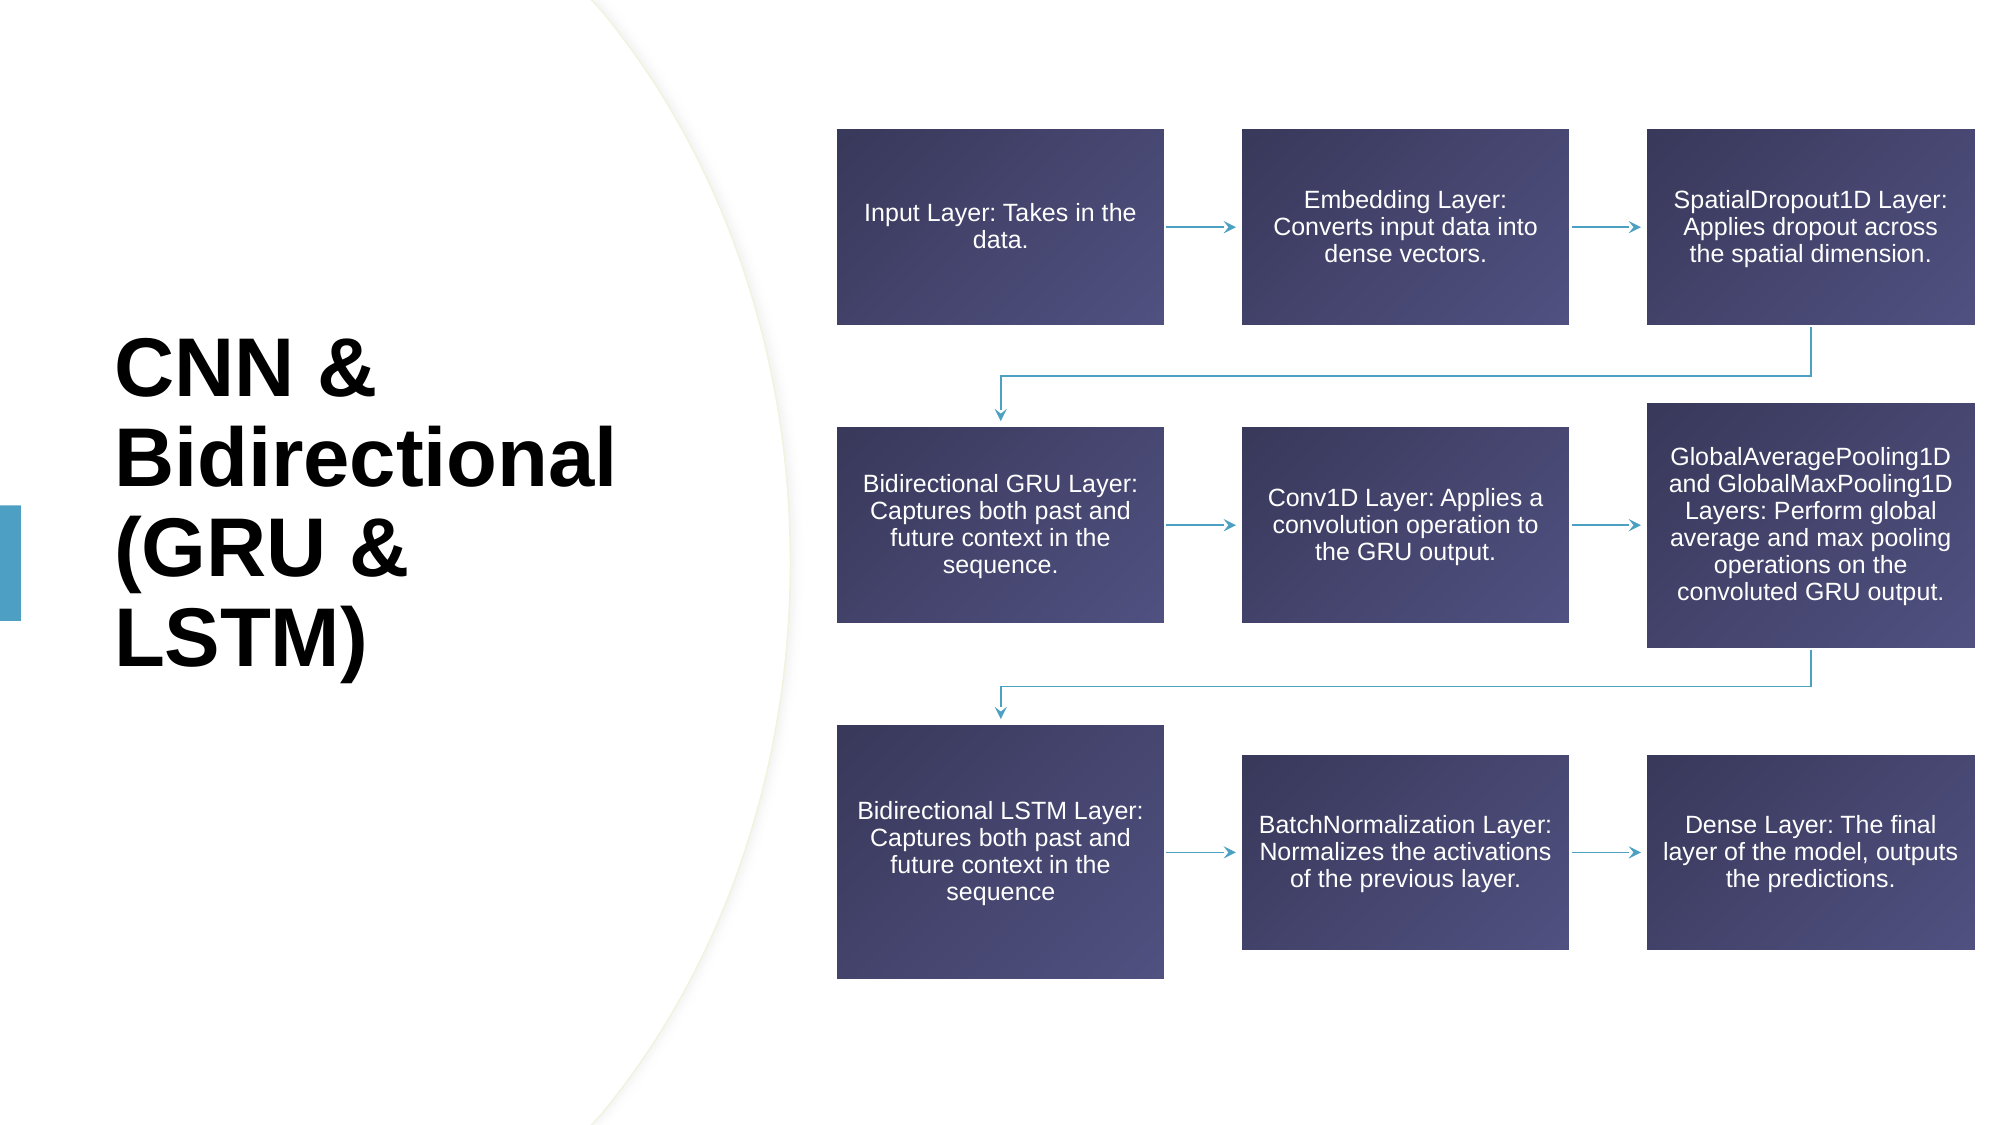

Input Layer: Takes in the data.

Embedding Layer: Converts input data into dense vectors.

SpatialDropout1D Layer: Applies dropout across the spatial dimension.

GlobalAveragePooling1D and GlobalMaxPooling1D Layers: Perform global average and max pooling operations on the convoluted GRU output.

Bidirectional GRU Layer: Captures both past and future context in the sequence.

Conv1D Layer: Applies a convolution operation to the GRU output.

Bidirectional LSTM Layer: Captures both past and future context in the sequence

BatchNormalization Layer: Normalizes the activations of the previous layer.

Dense Layer: The final layer of the model, outputs the predictions.

# CNN & Bidirectional (GRU & LSTM)